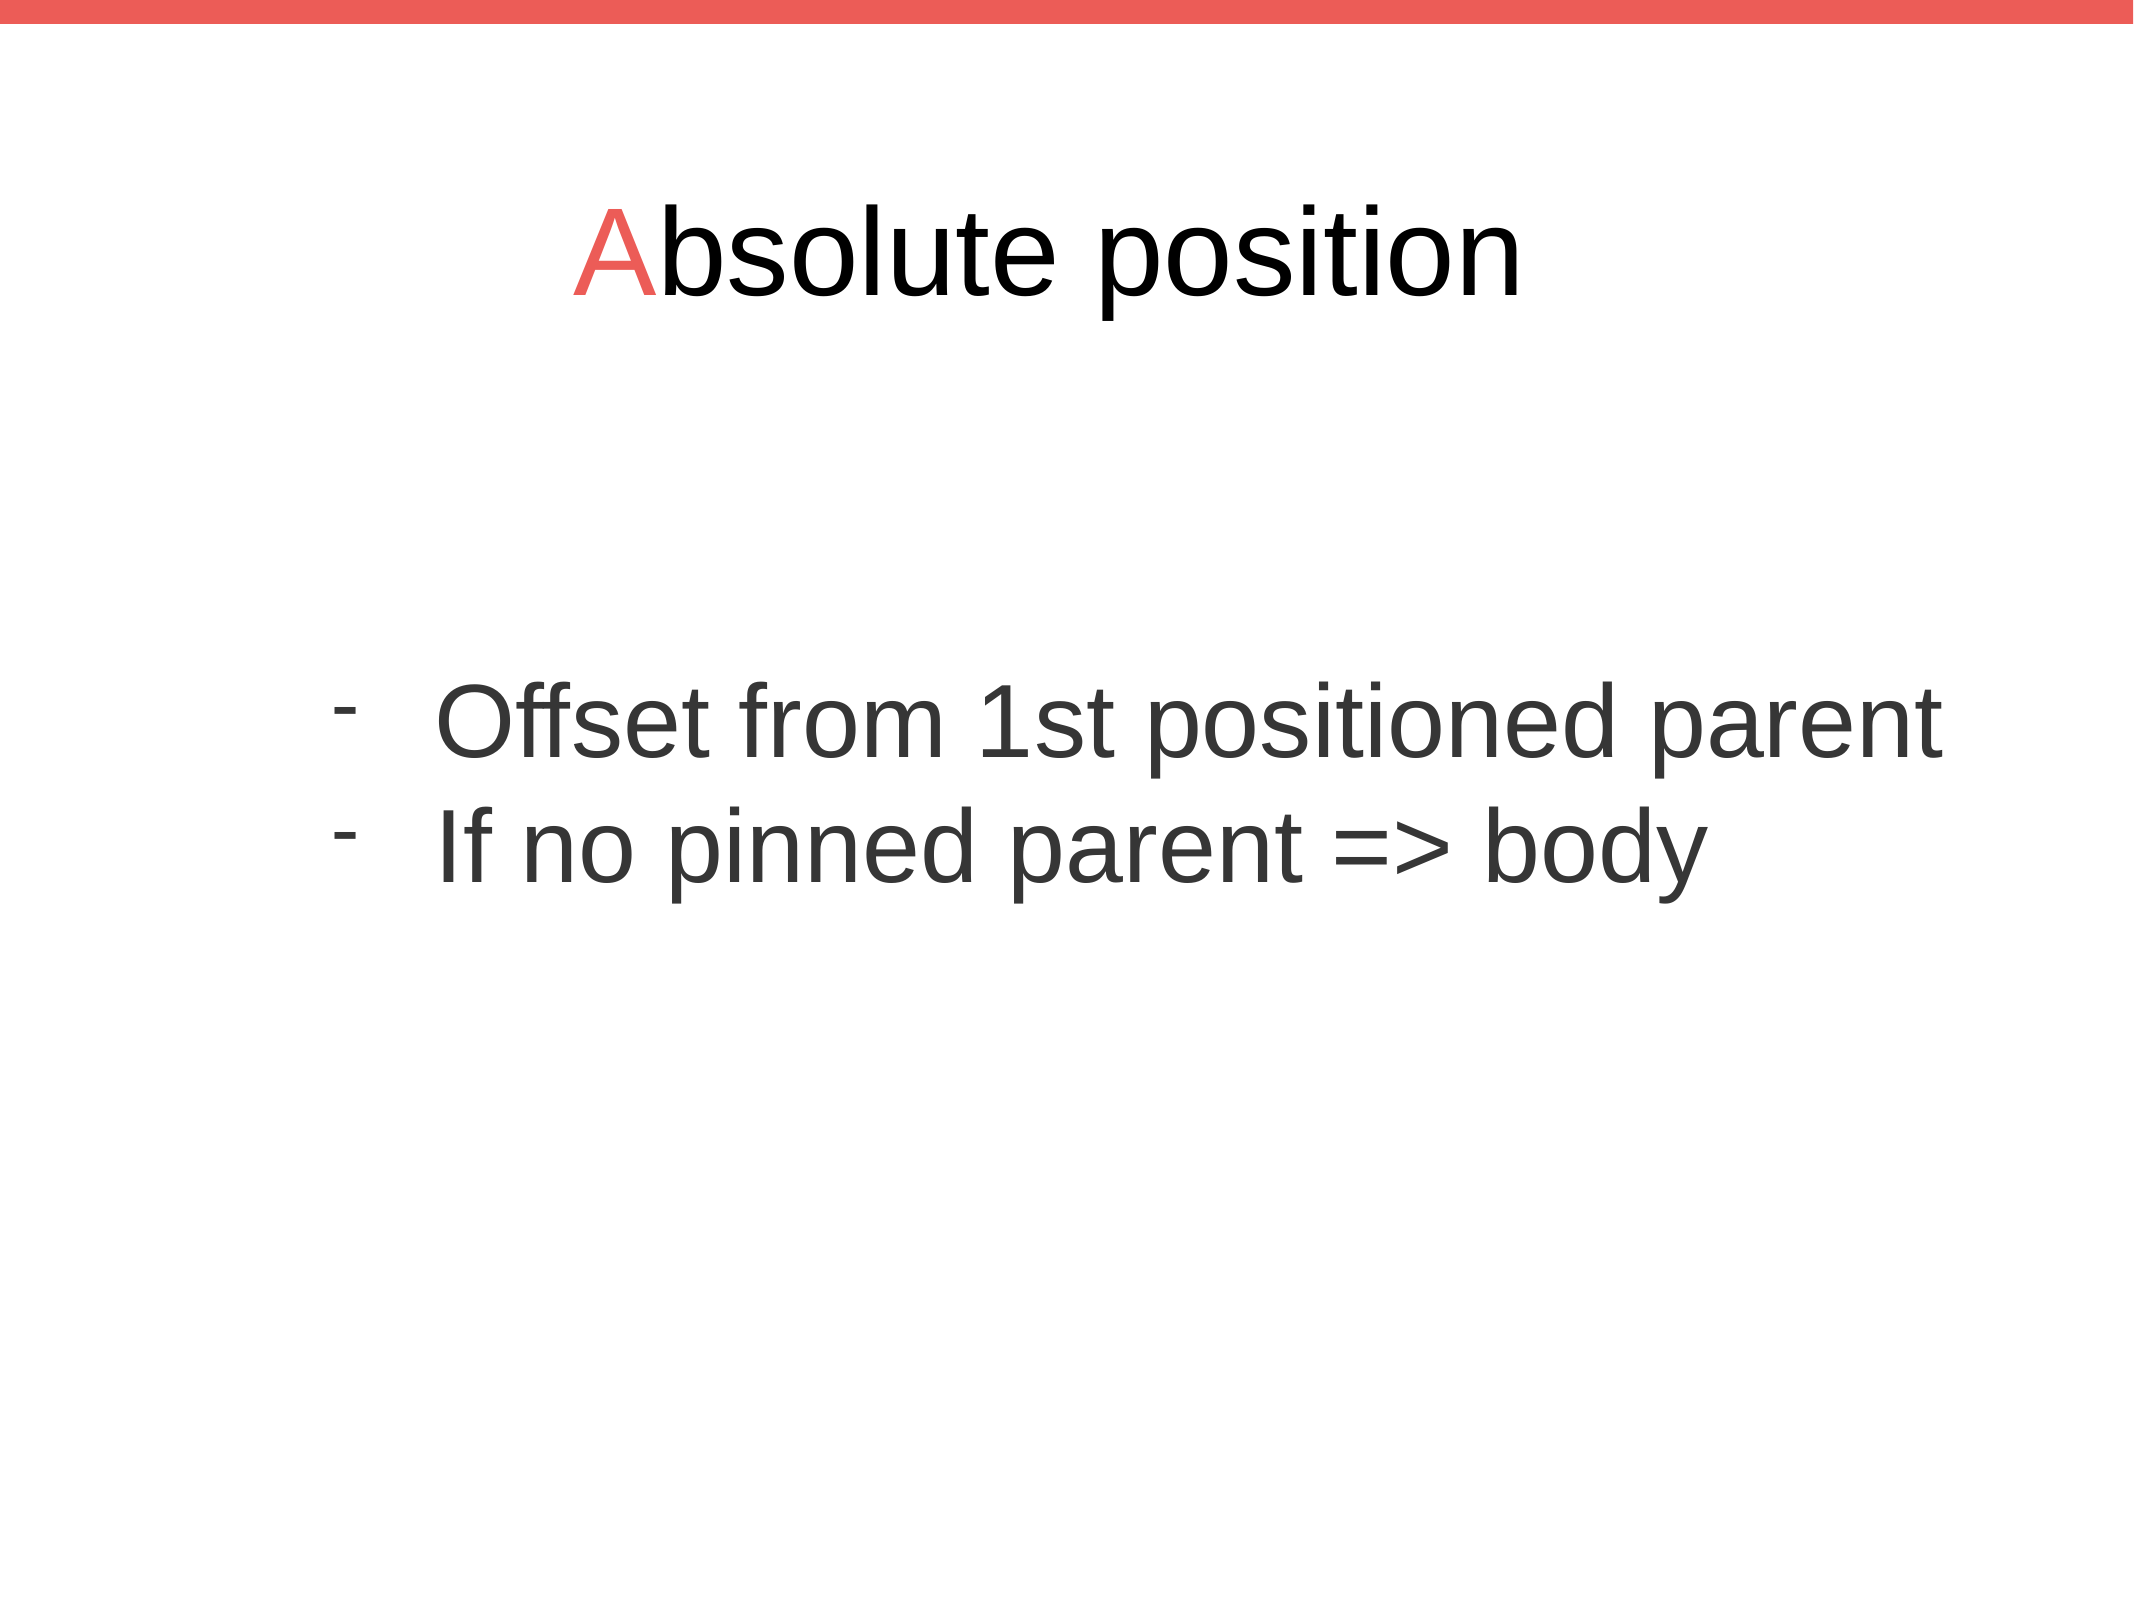

Absolute position
Offset from 1st positioned parent
If no pinned parent => body